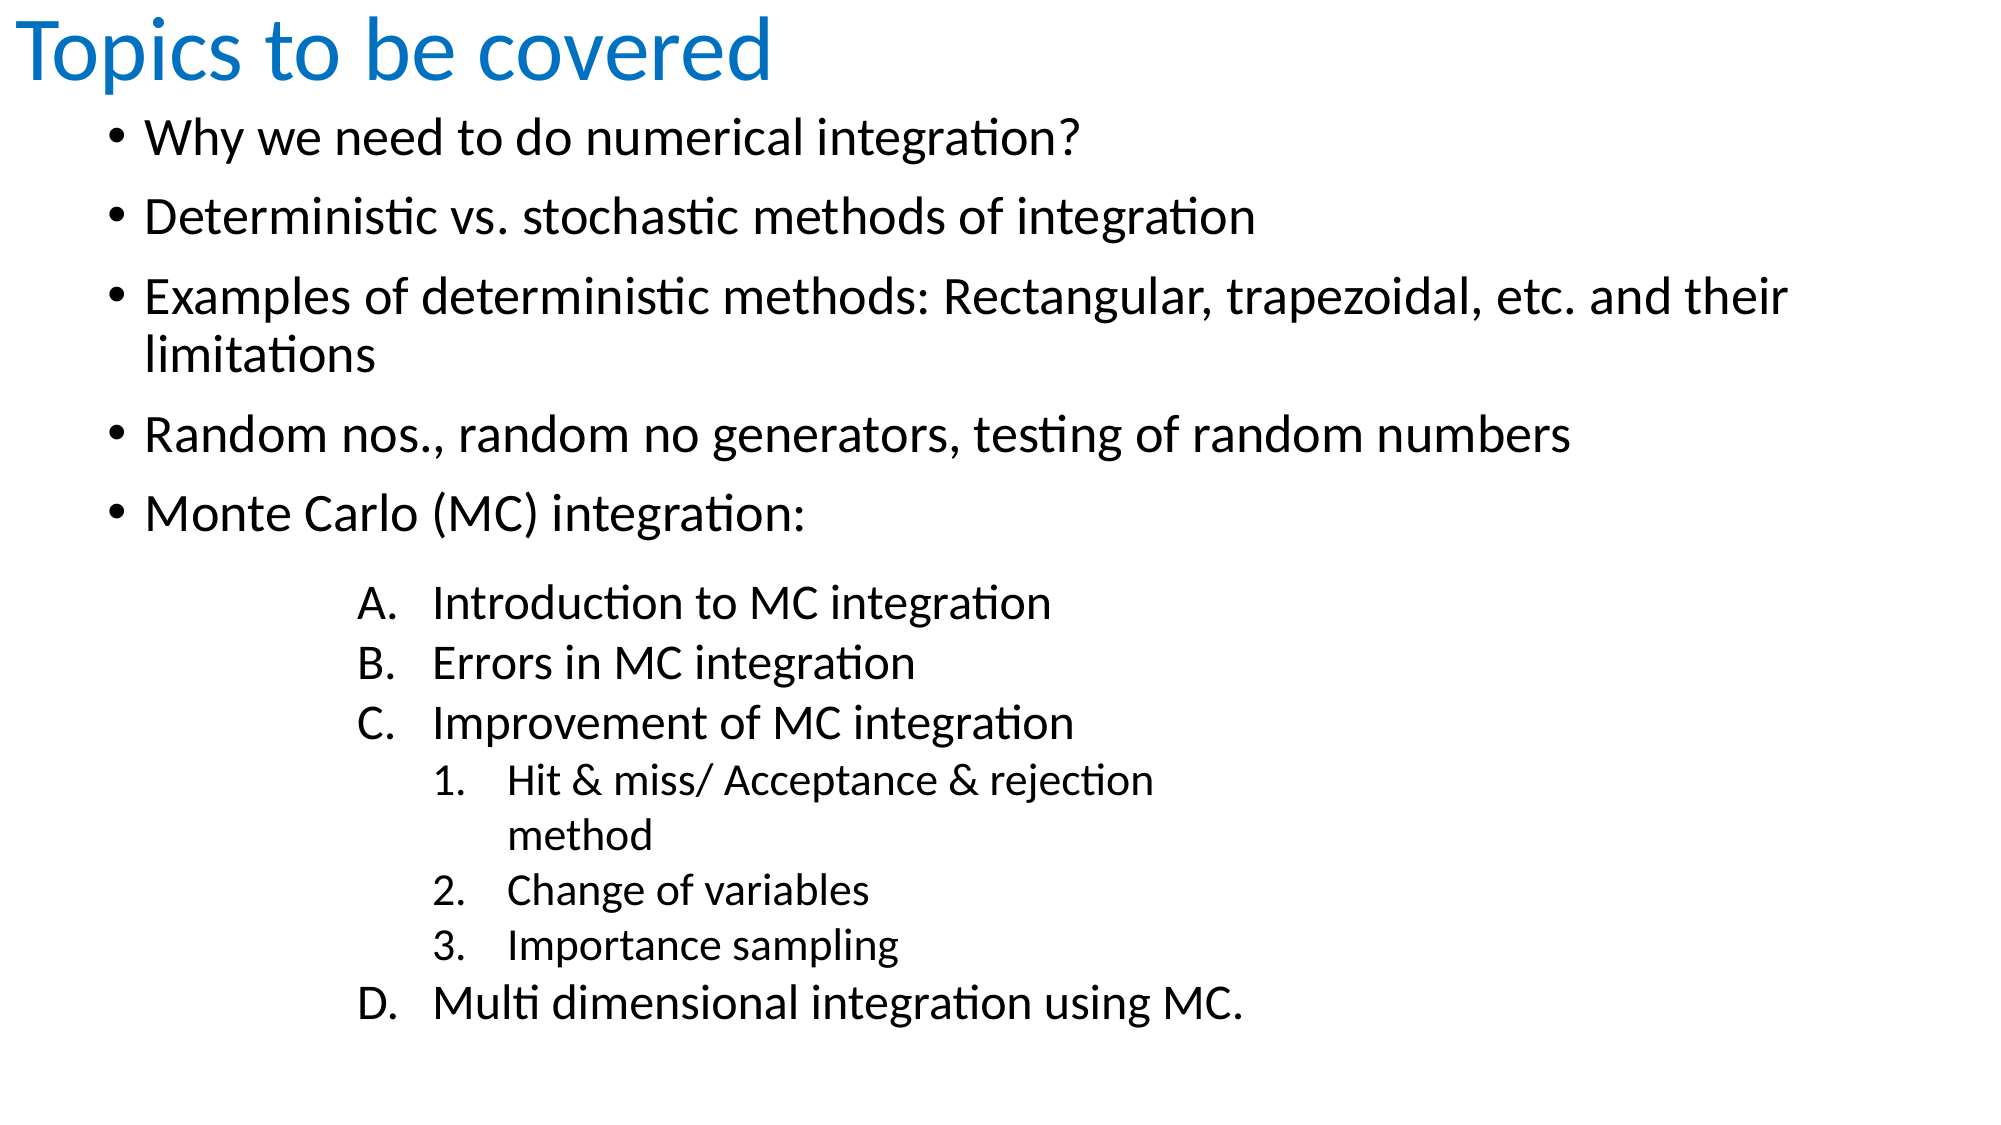

# Topics to be covered
Why we need to do numerical integration?
Deterministic vs. stochastic methods of integration
Examples of deterministic methods: Rectangular, trapezoidal, etc. and their limitations
Random nos., random no generators, testing of random numbers
Monte Carlo (MC) integration:
Introduction to MC integration
Errors in MC integration
Improvement of MC integration
Hit & miss/ Acceptance & rejection method
Change of variables
Importance sampling
Multi dimensional integration using MC.